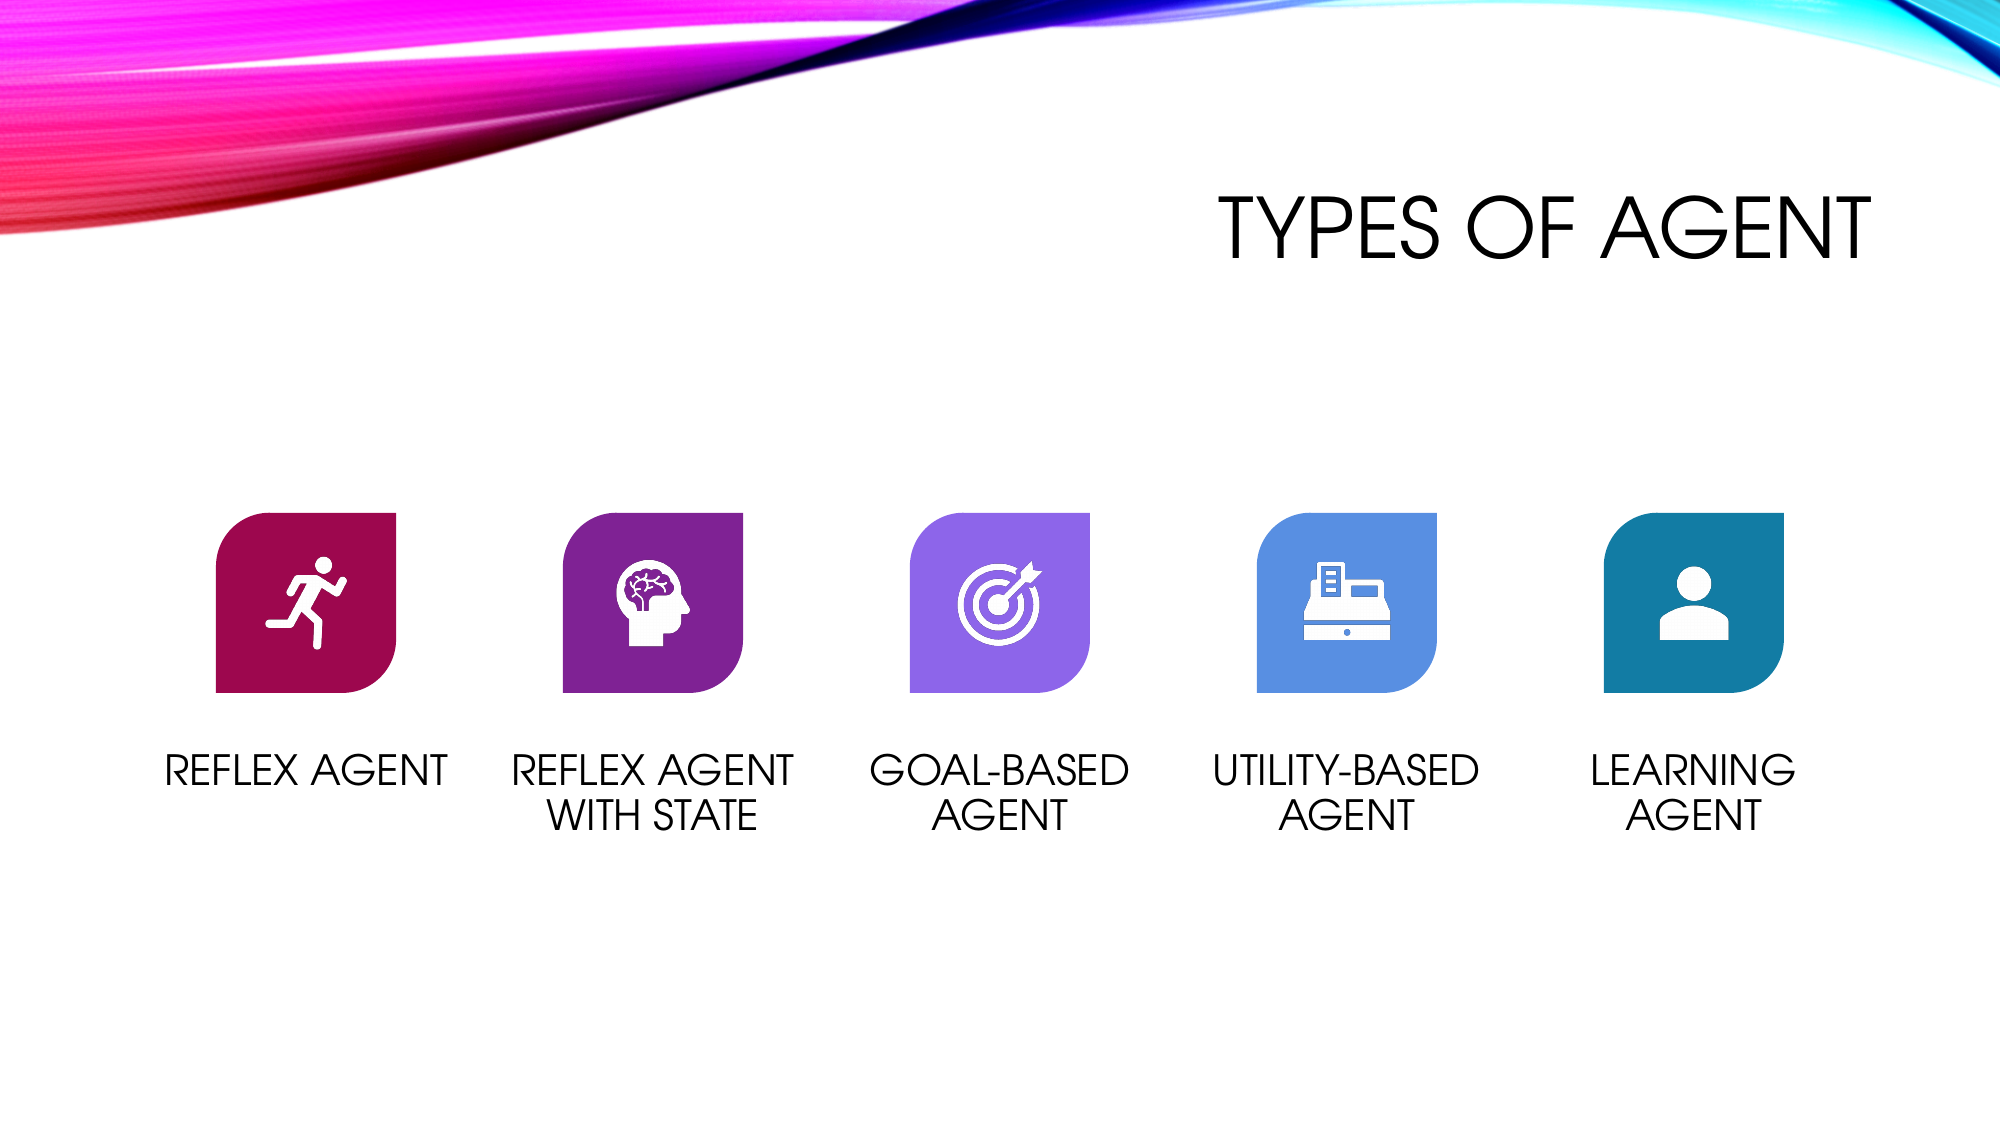

# TYPES OF AGENT
Reflex Agent
Reflex Agent with State
Goal-based Agent
Utility-Based Agent
Learning Agent